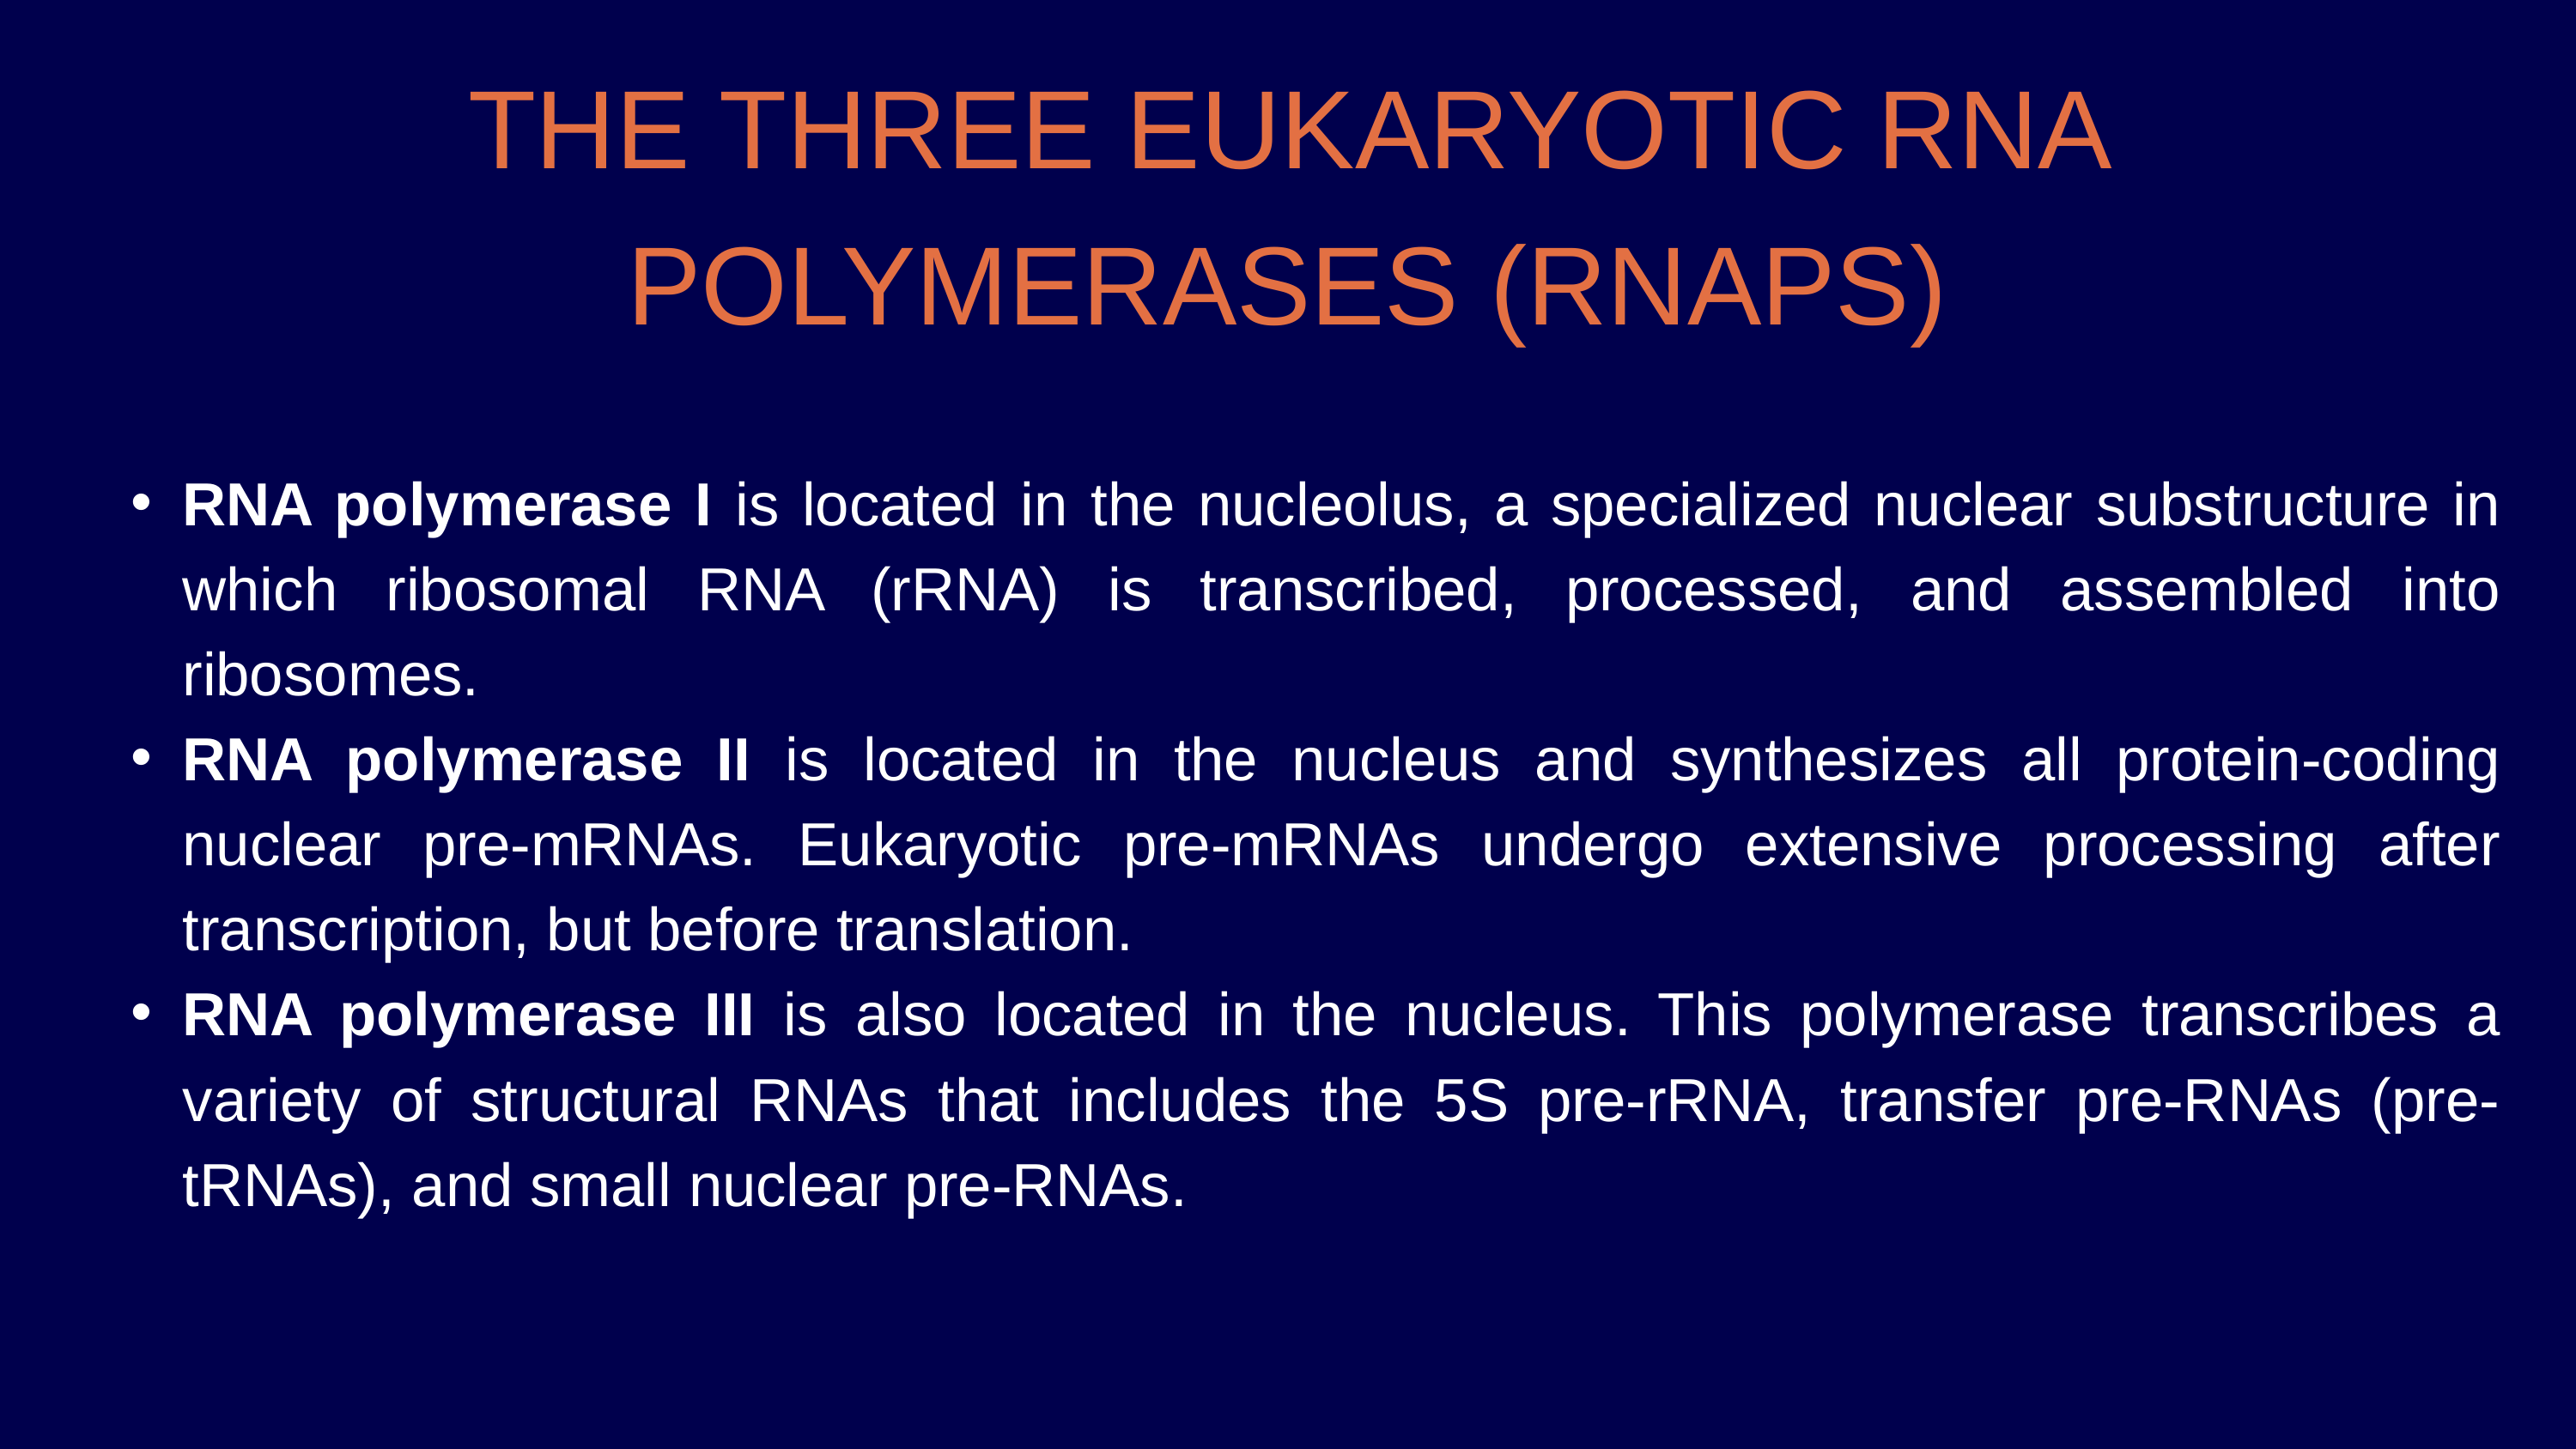

THE THREE EUKARYOTIC RNA POLYMERASES (RNAPS)

RNA polymerase I is located in the nucleolus, a specialized nuclear substructure in which ribosomal RNA (rRNA) is transcribed, processed, and assembled into ribosomes.
RNA polymerase II is located in the nucleus and synthesizes all protein-coding nuclear pre-mRNAs. Eukaryotic pre-mRNAs undergo extensive processing after transcription, but before translation.
RNA polymerase III is also located in the nucleus. This polymerase transcribes a variety of structural RNAs that includes the 5S pre-rRNA, transfer pre-RNAs (pre-tRNAs), and small nuclear pre-RNAs.